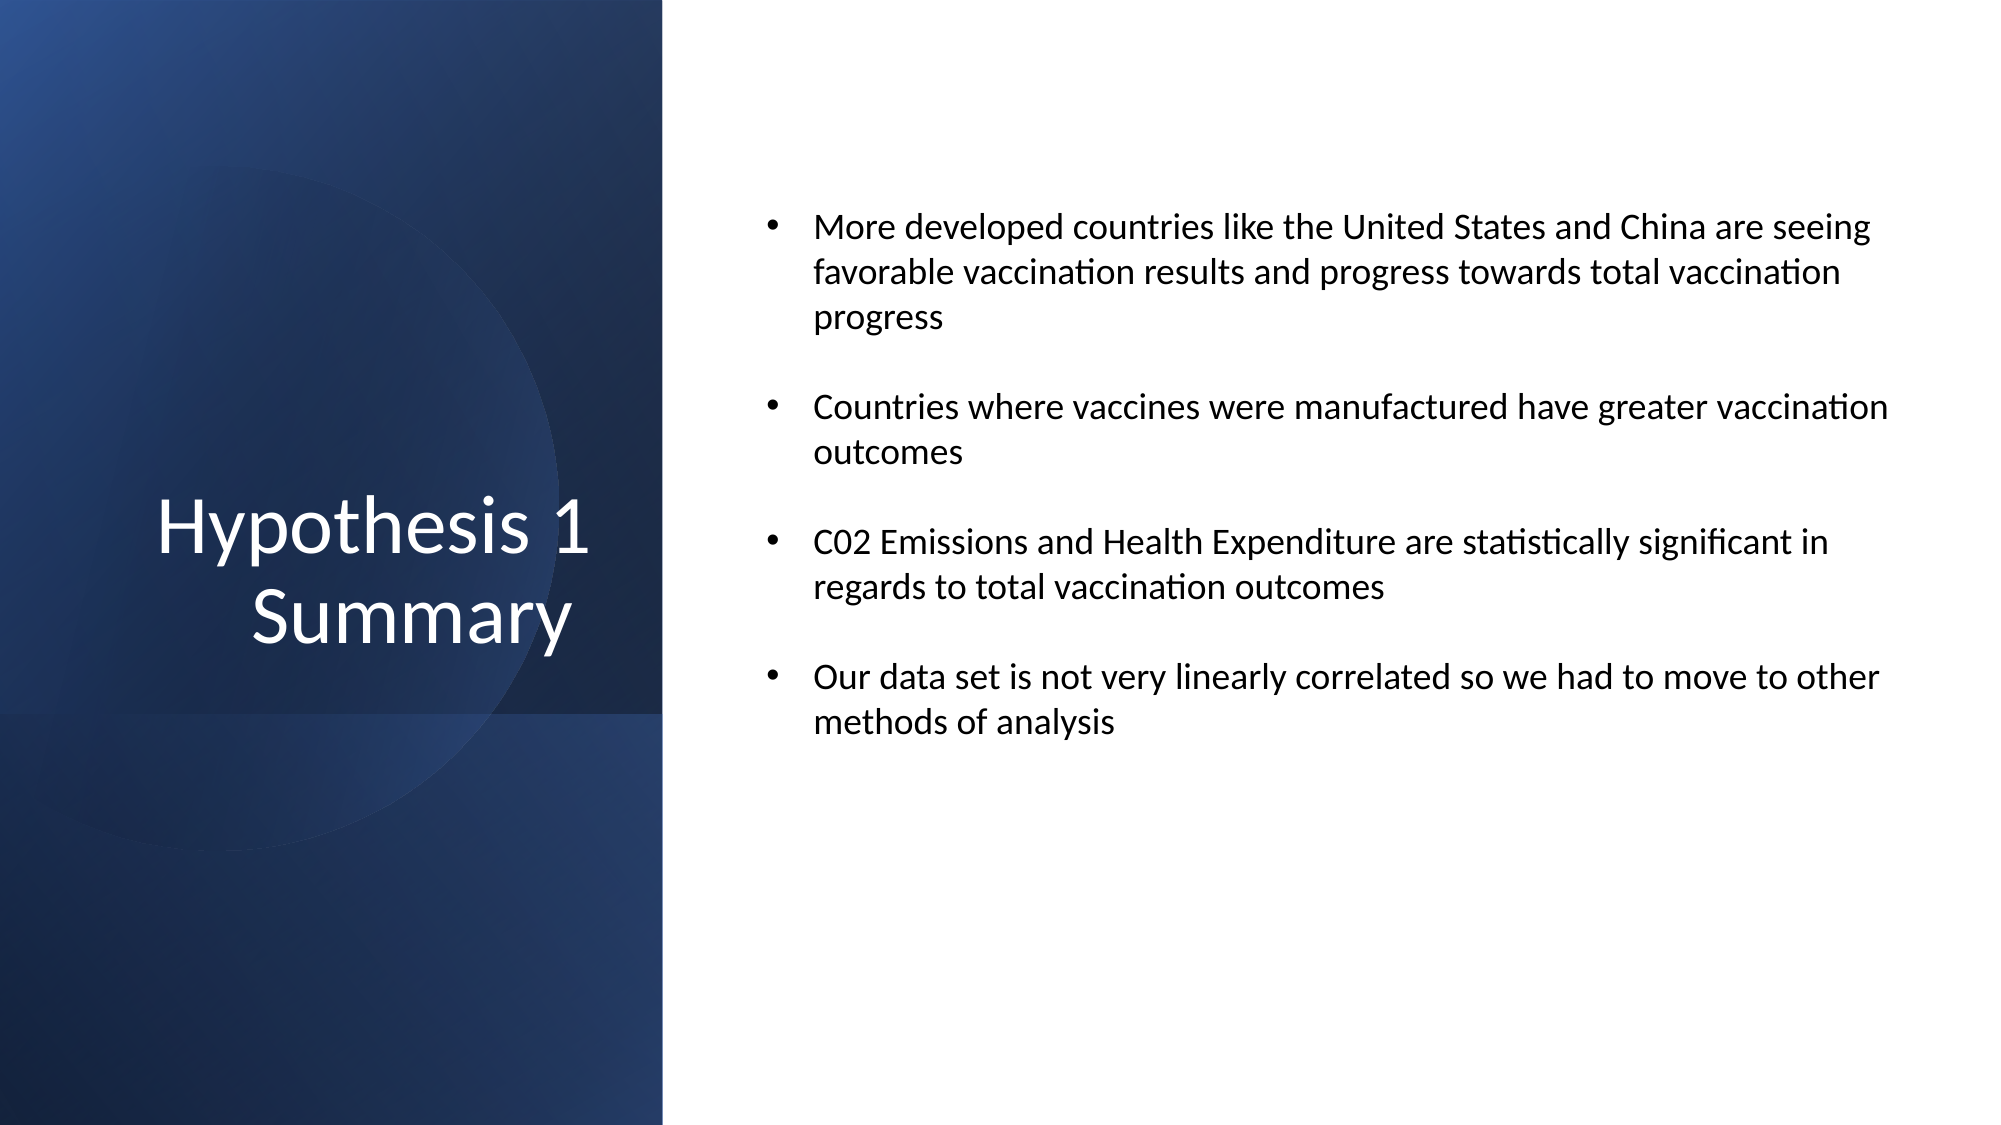

More developed countries like the United States and China are seeing favorable vaccination results and progress towards total vaccination progress

Countries where vaccines were manufactured have greater vaccination outcomes

C02 Emissions and Health Expenditure are statistically significant in regards to total vaccination outcomes

Our data set is not very linearly correlated so we had to move to other methods of analysis

# Hypothesis 1 Summary